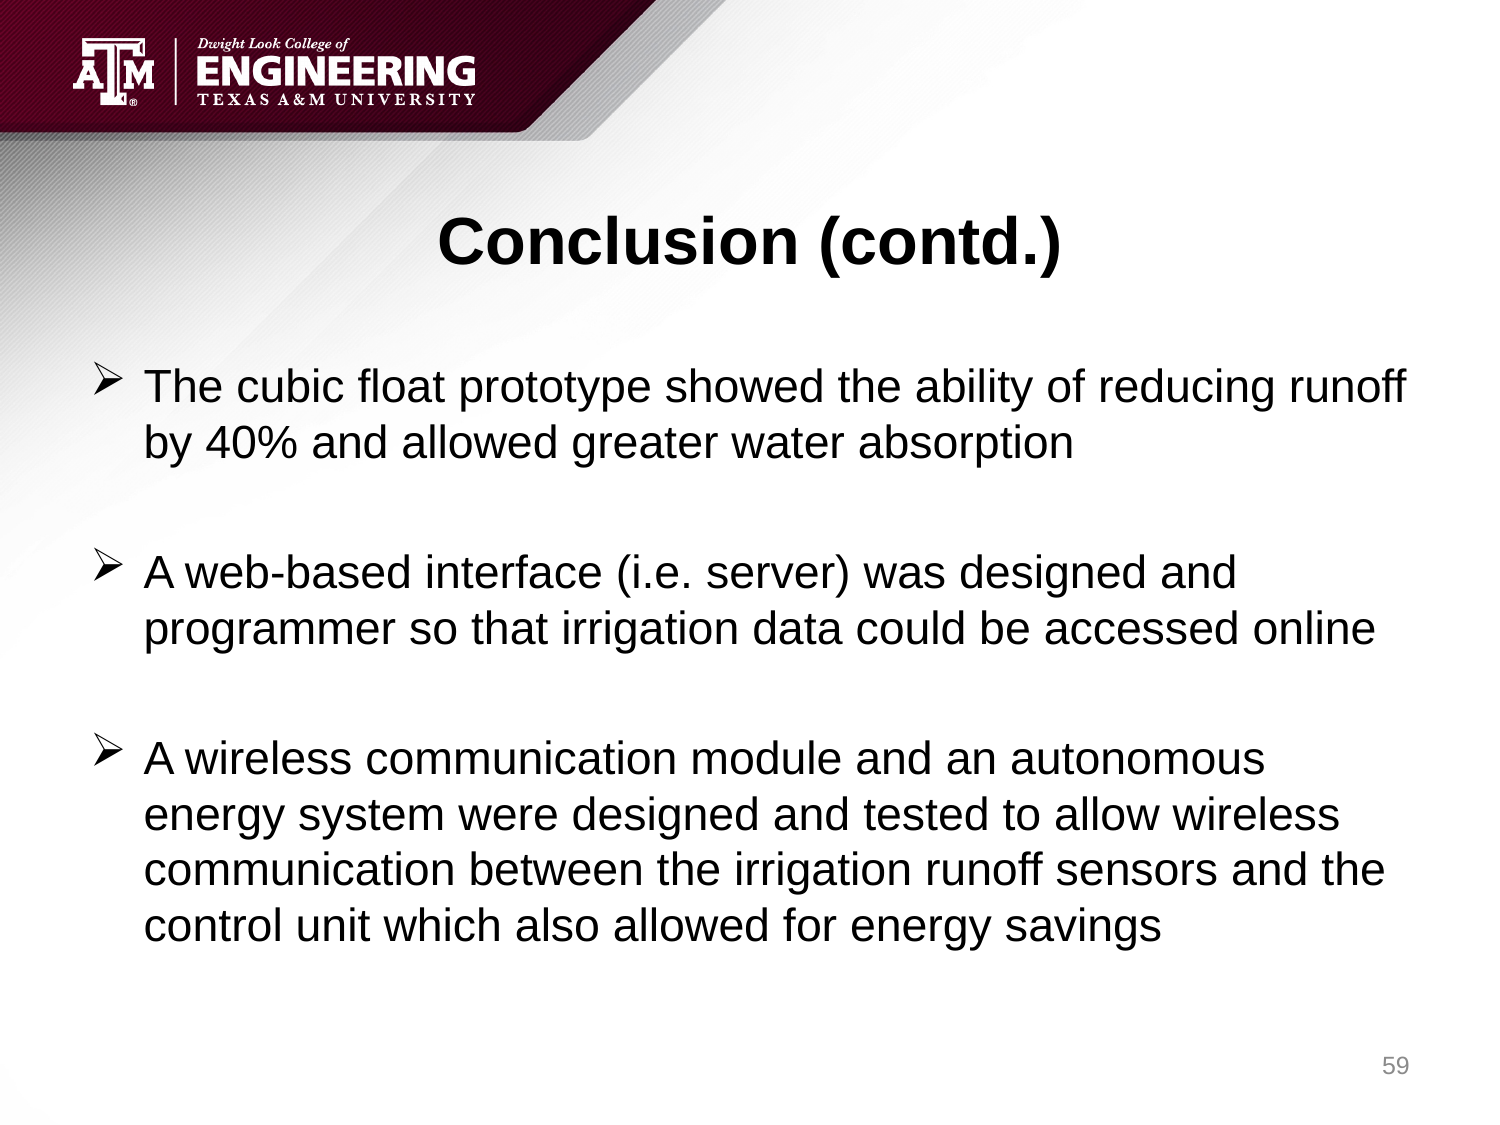

# Conclusion (contd.)

The cubic float prototype showed the ability of reducing runoff by 40% and allowed greater water absorption

A web-based interface (i.e. server) was designed and programmer so that irrigation data could be accessed online

A wireless communication module and an autonomous energy system were designed and tested to allow wireless communication between the irrigation runoff sensors and the control unit which also allowed for energy savings

59